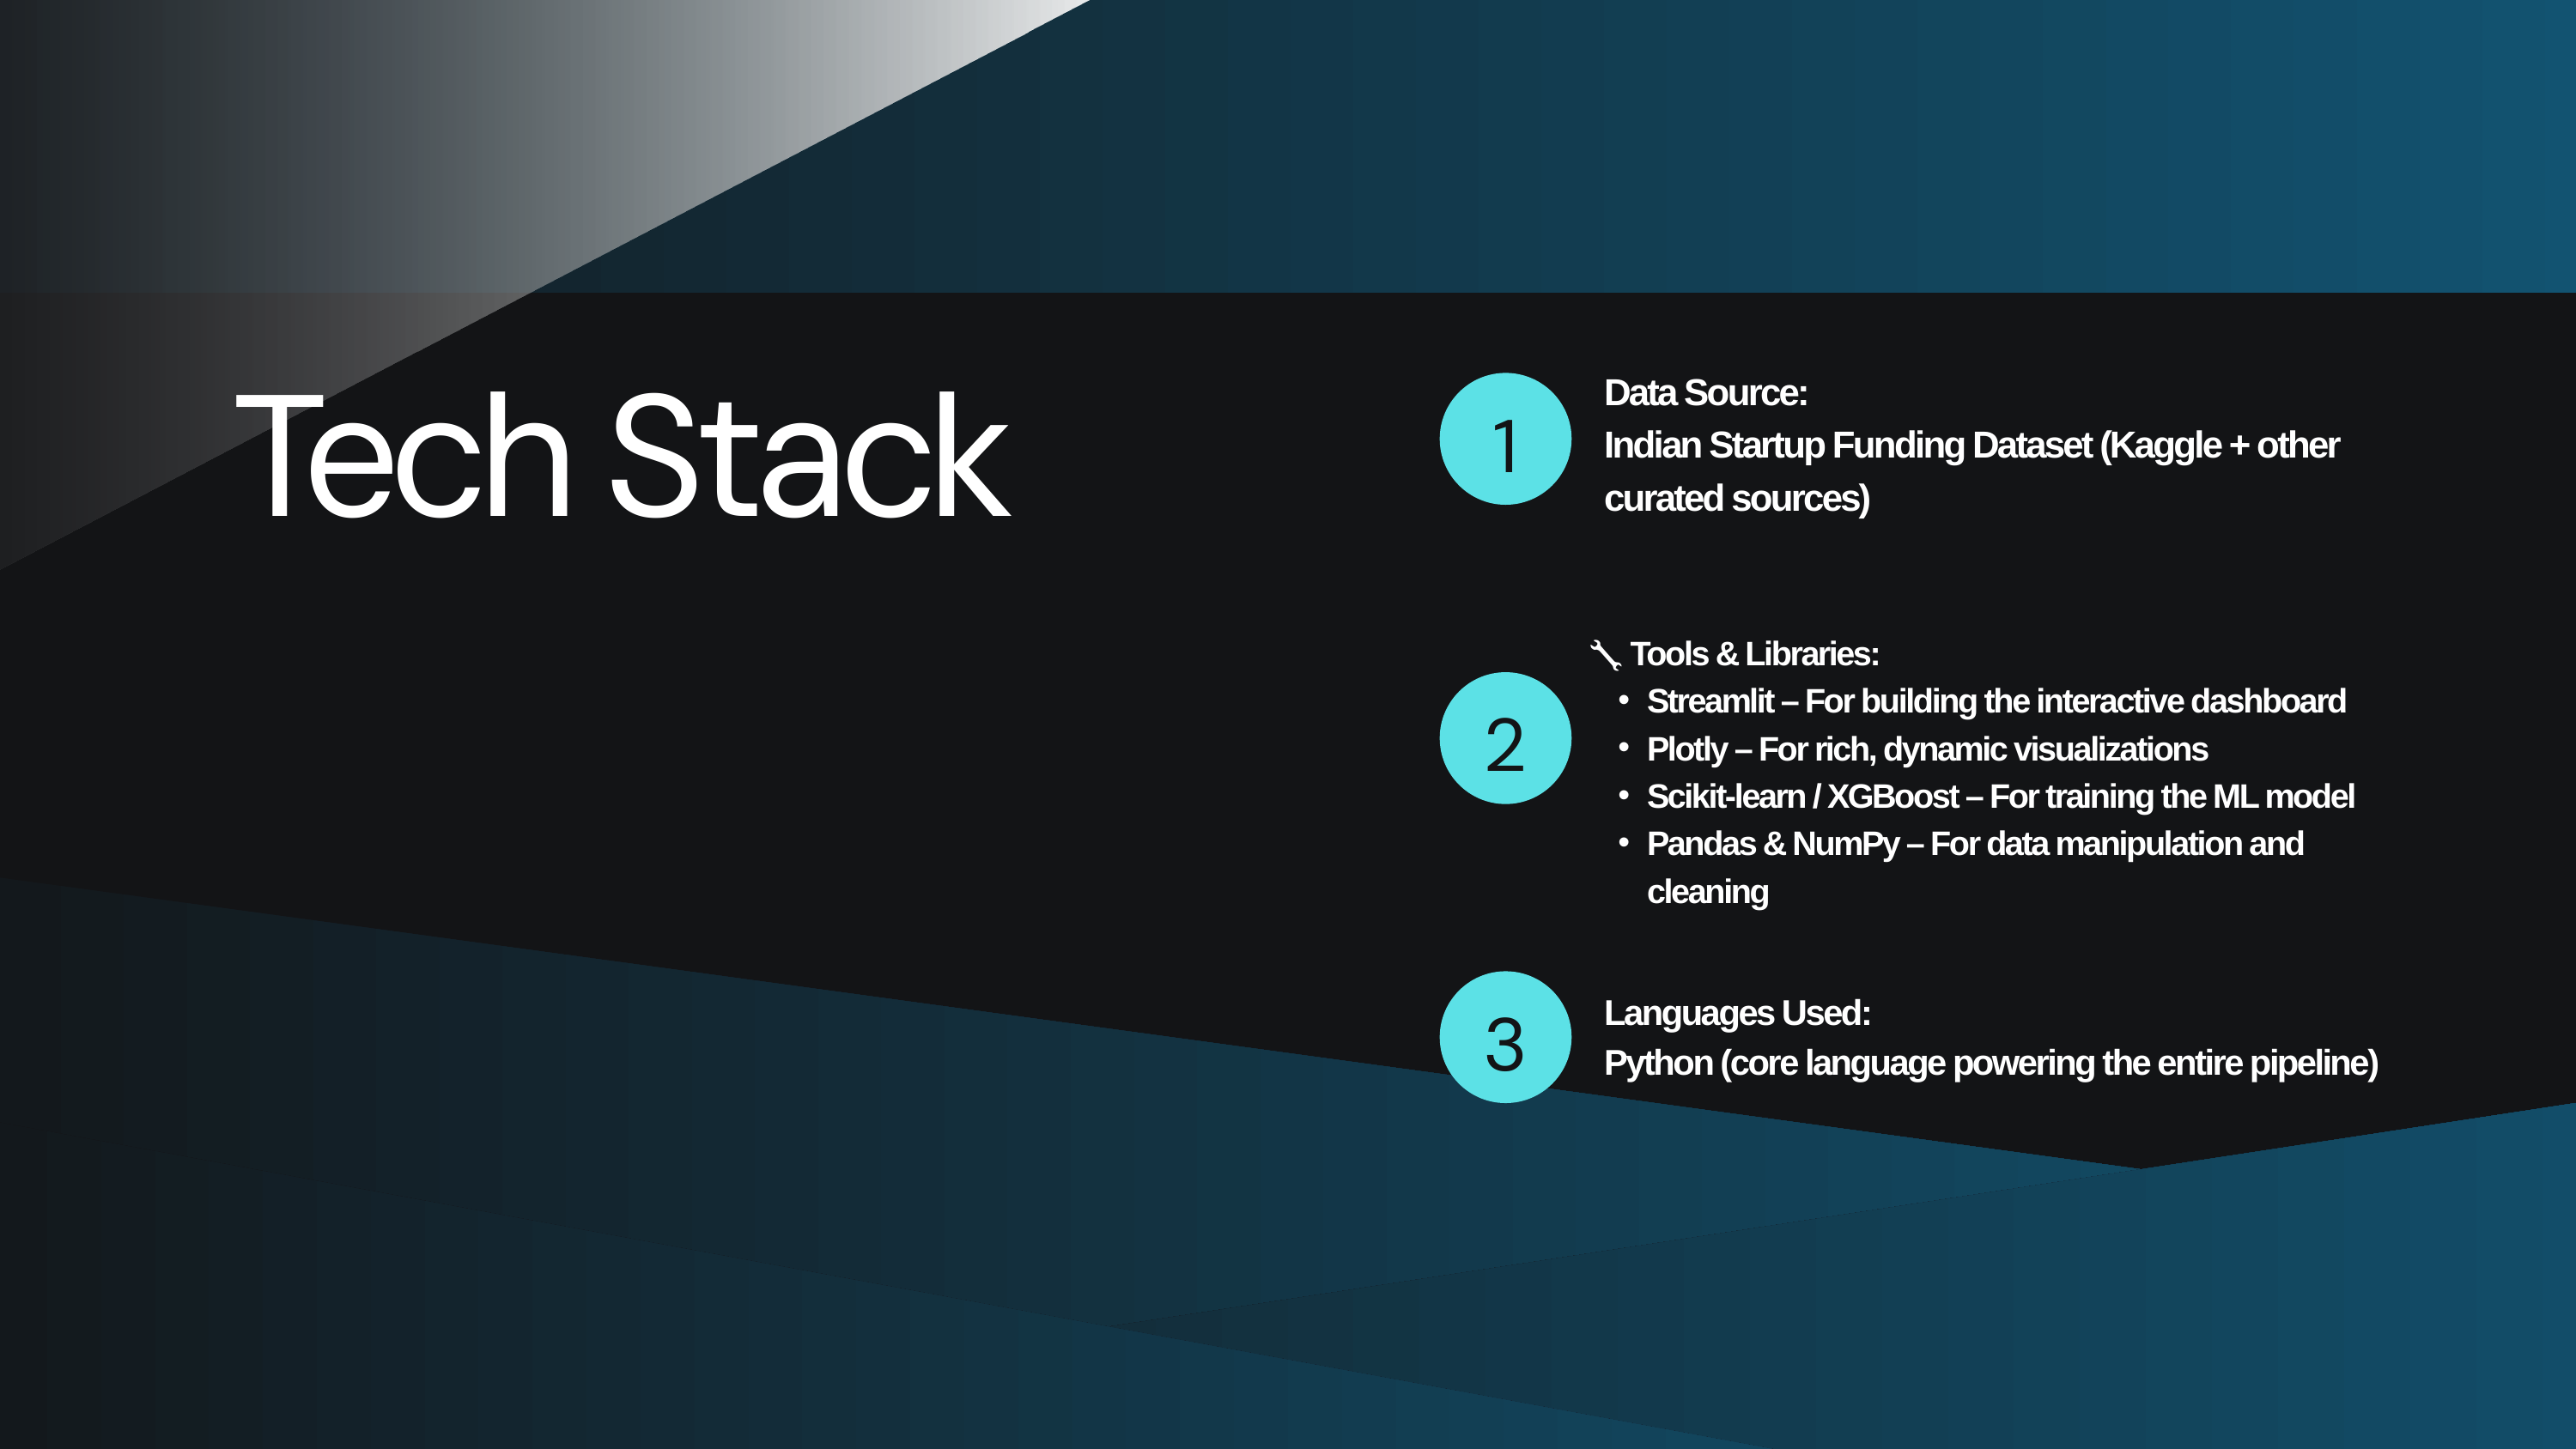

Data Source:
Indian Startup Funding Dataset (Kaggle + other curated sources)

Tech Stack
1
🔧 Tools & Libraries:
Streamlit – For building the interactive dashboard
Plotly – For rich, dynamic visualizations
Scikit-learn / XGBoost – For training the ML model
Pandas & NumPy – For data manipulation and cleaning

2

3
Languages Used:
Python (core language powering the entire pipeline)